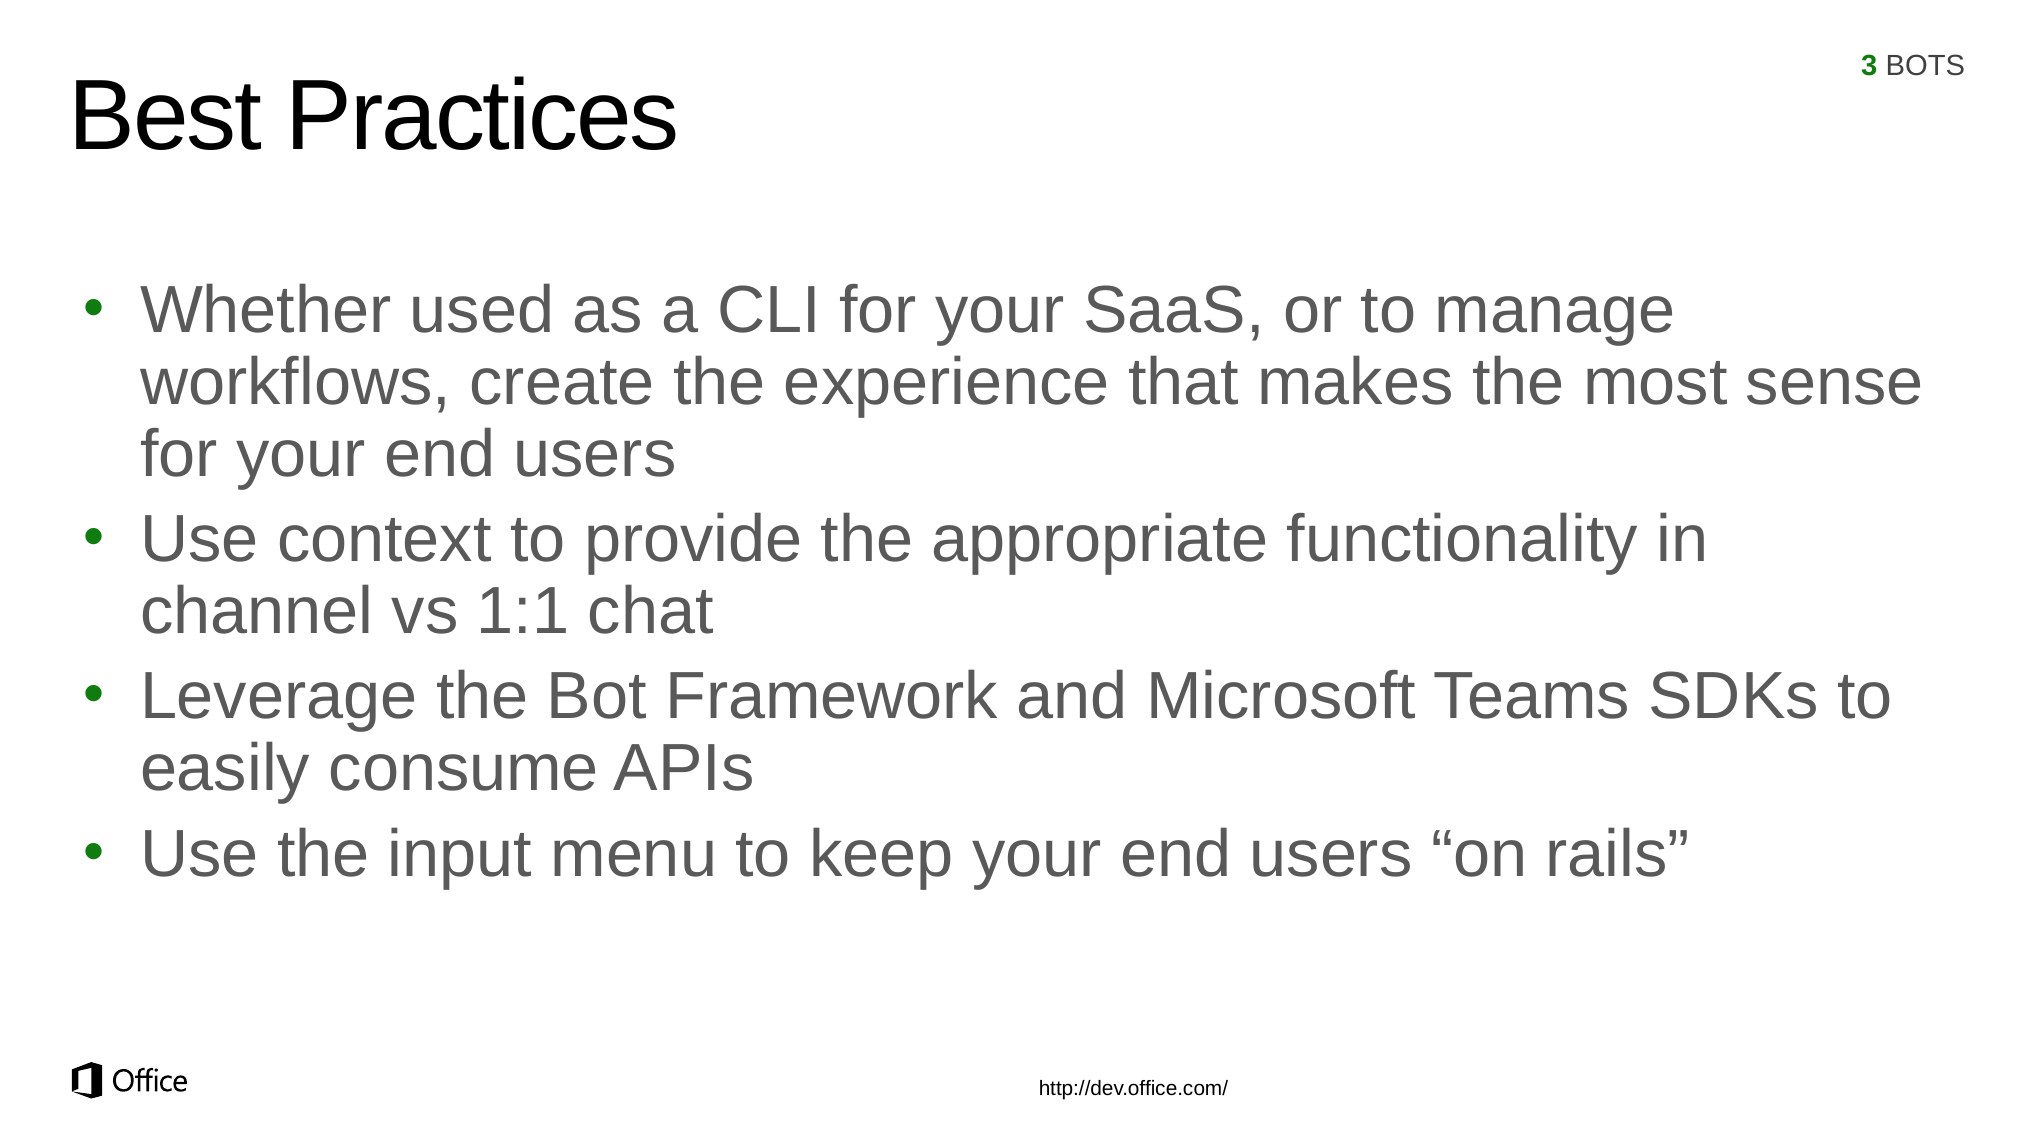

3 BOTS

# Best Practices
Whether used as a CLI for your SaaS, or to manage workflows, create the experience that makes the most sense for your end users
Use context to provide the appropriate functionality in channel vs 1:1 chat
Leverage the Bot Framework and Microsoft Teams SDKs to easily consume APIs
Use the input menu to keep your end users “on rails”